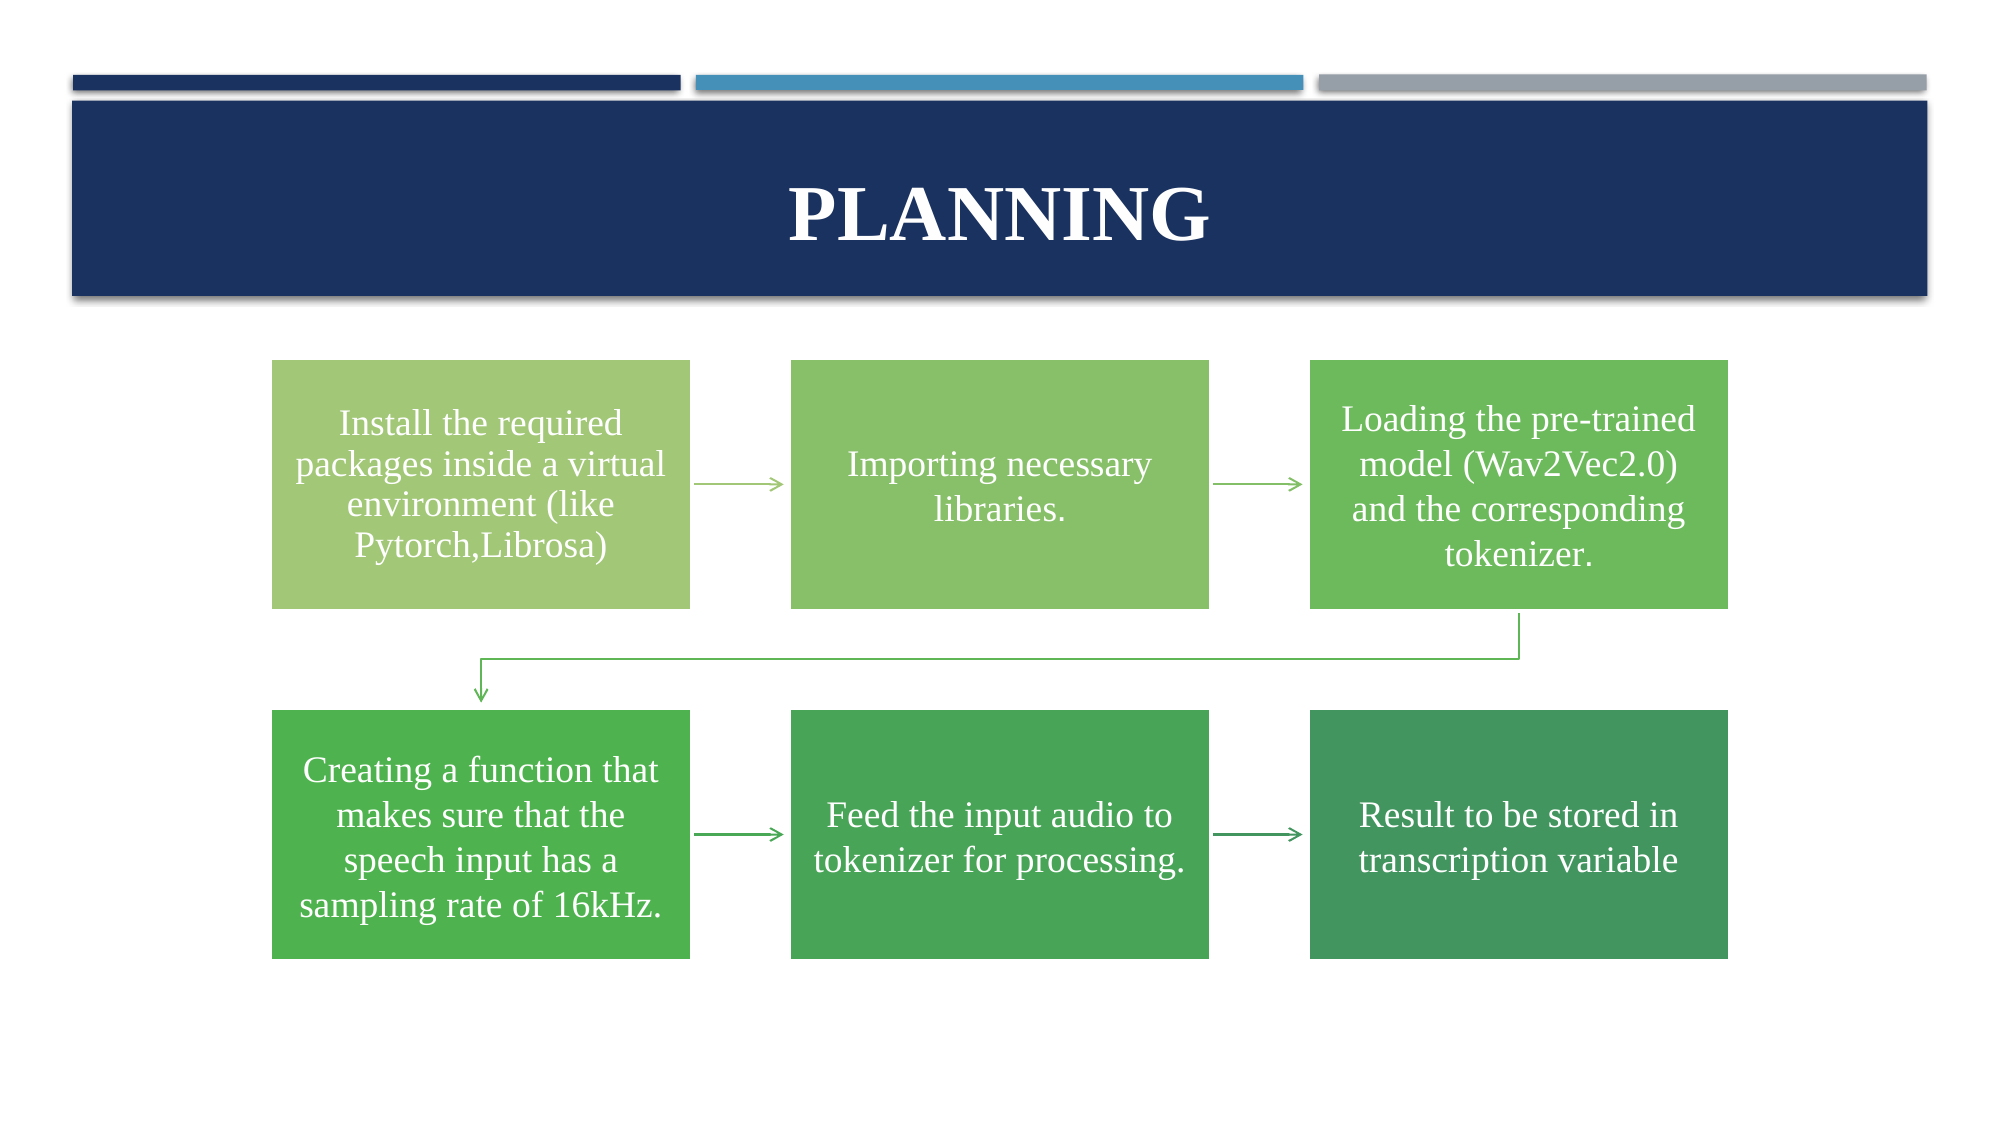

# PLANNING

Install the required packages inside a virtual environment (like Pytorch,Librosa)

Importing necessary libraries.

Loading the pre-trained model (Wav2Vec2.0) and the corresponding tokenizer.

Creating a function that makes sure that the speech input has a sampling rate of 16kHz.

Feed the input audio to tokenizer for processing.
Result to be stored in transcription variable